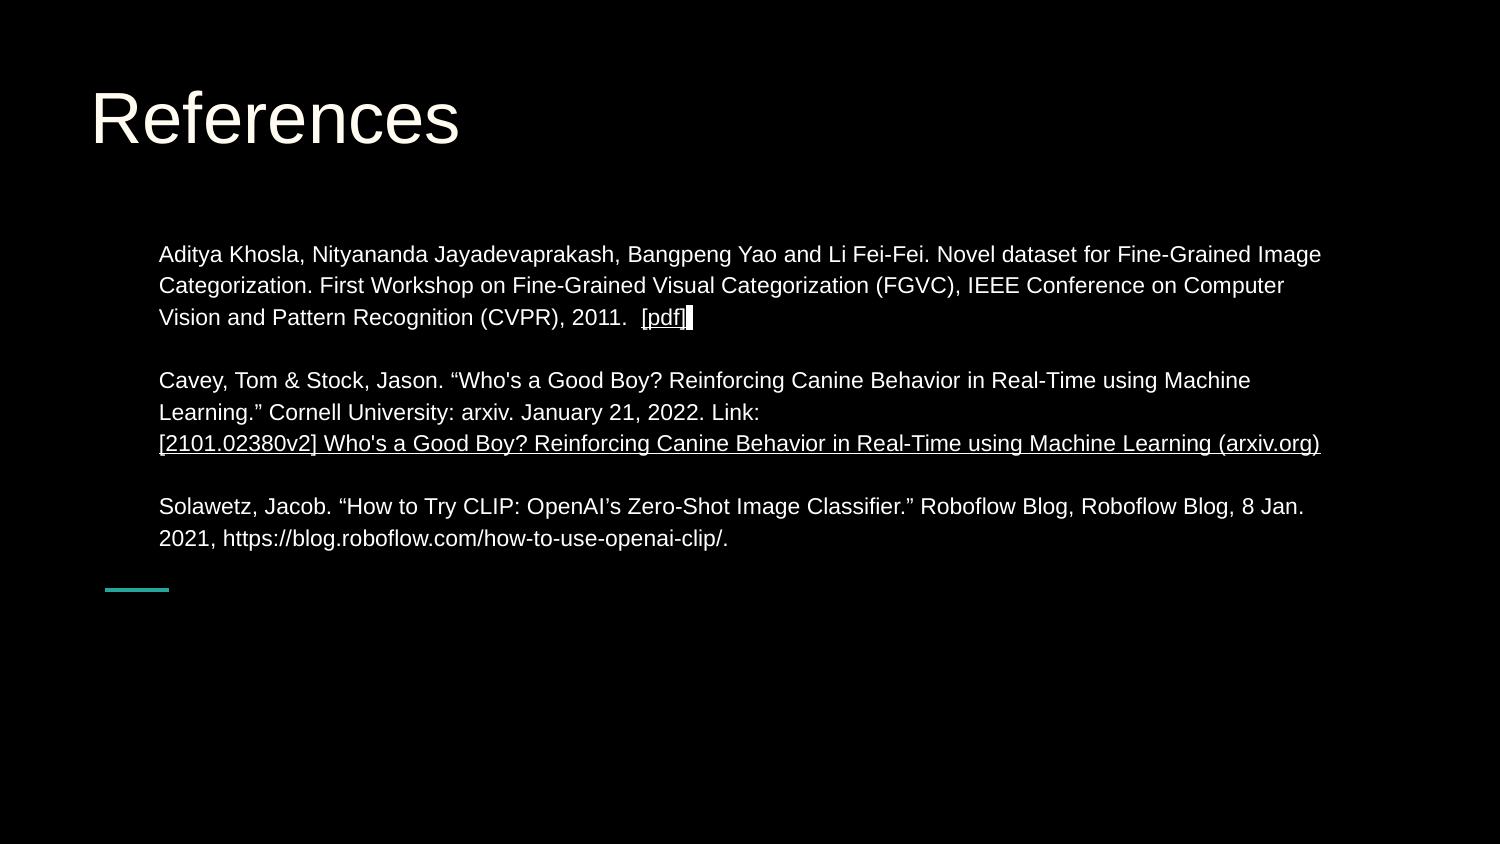

# References
Aditya Khosla, Nityananda Jayadevaprakash, Bangpeng Yao and Li Fei-Fei. Novel dataset for Fine-Grained Image Categorization. First Workshop on Fine-Grained Visual Categorization (FGVC), IEEE Conference on Computer Vision and Pattern Recognition (CVPR), 2011.  [pdf]

Cavey, Tom & Stock, Jason. “Who's a Good Boy? Reinforcing Canine Behavior in Real-Time using Machine Learning.” Cornell University: arxiv. January 21, 2022. Link: [2101.02380v2] Who's a Good Boy? Reinforcing Canine Behavior in Real-Time using Machine Learning (arxiv.org)

Solawetz, Jacob. “How to Try CLIP: OpenAI’s Zero-Shot Image Classifier.” Roboflow Blog, Roboflow Blog, 8 Jan. 2021, https://blog.roboflow.com/how-to-use-openai-clip/.